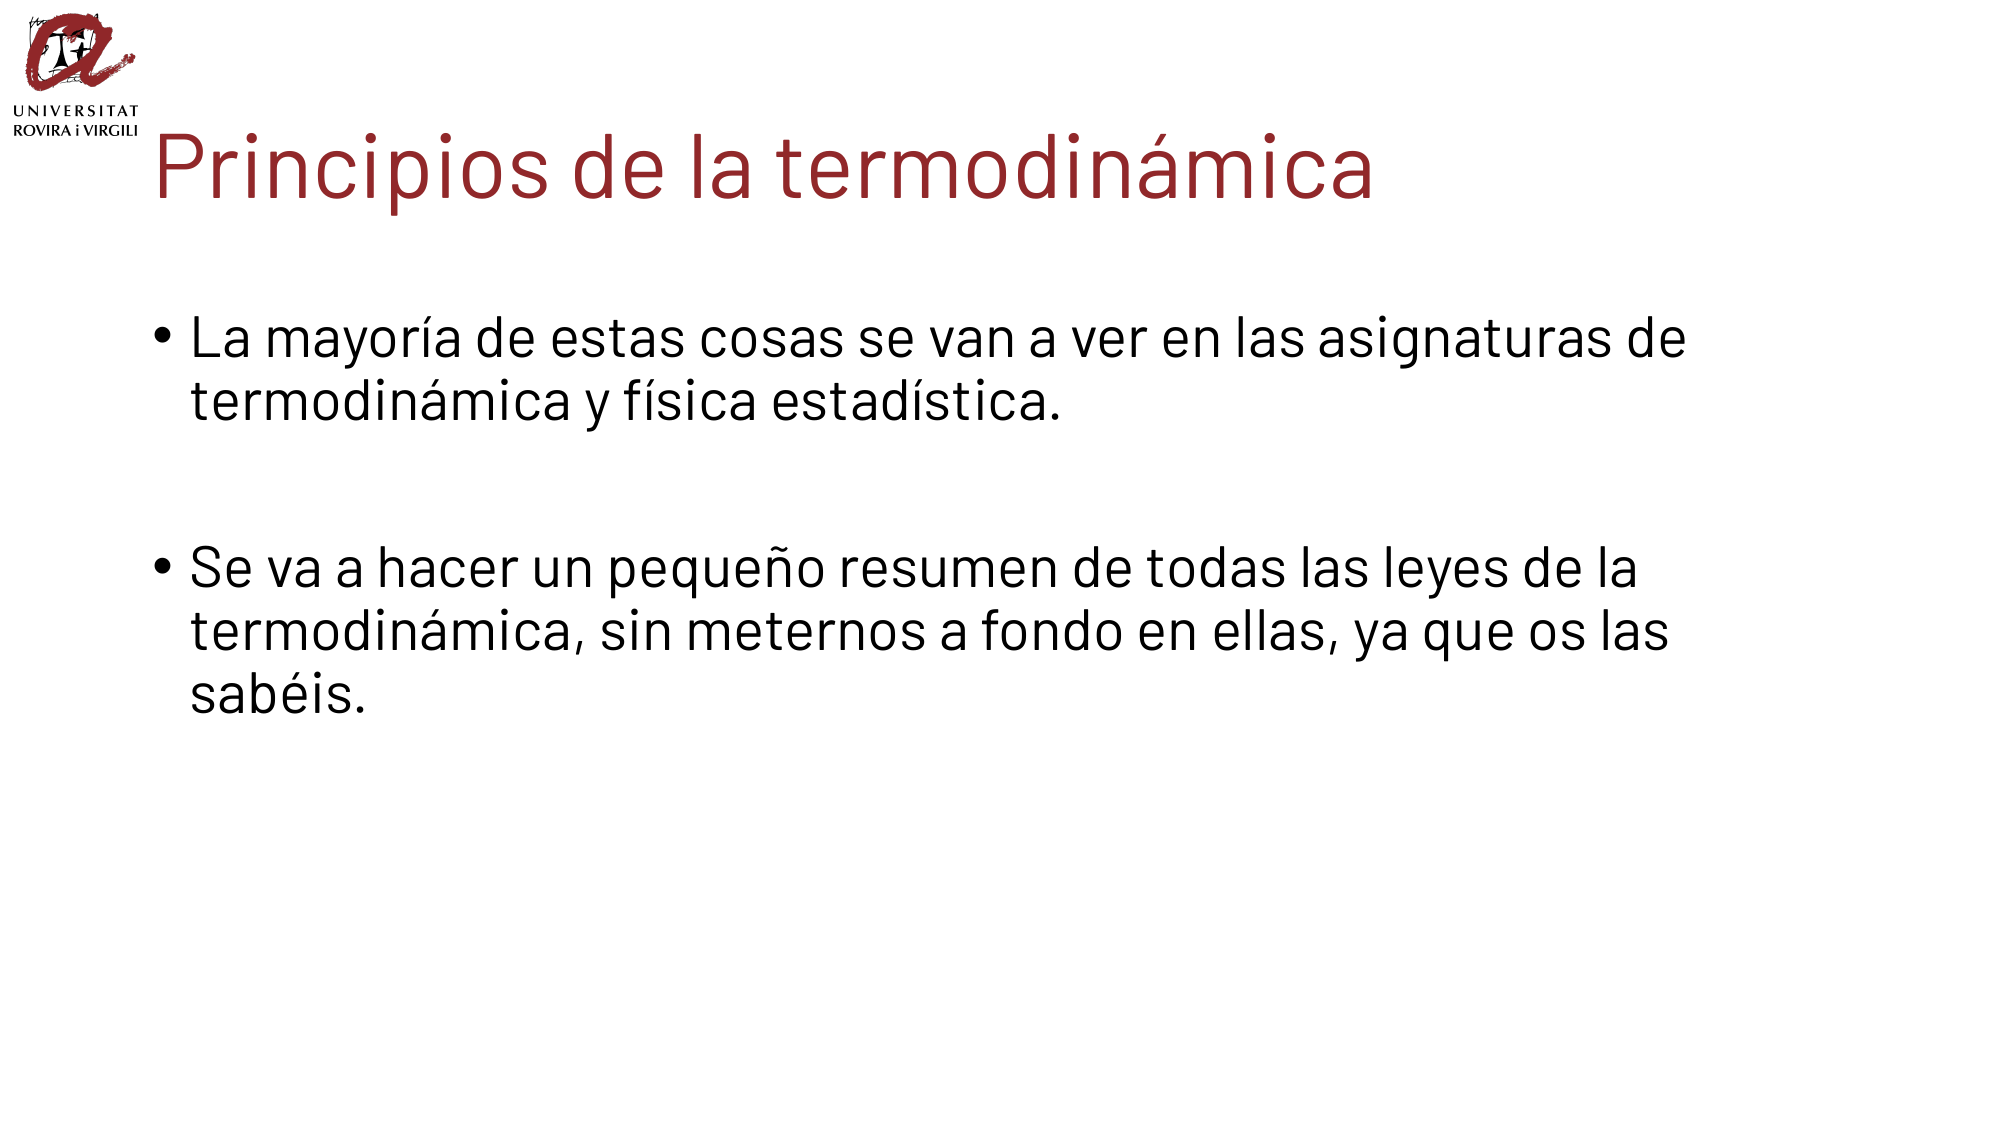

# Principios de la termodinámica
La mayoría de estas cosas se van a ver en las asignaturas de termodinámica y física estadística.

Se va a hacer un pequeño resumen de todas las leyes de la termodinámica, sin meternos a fondo en ellas, ya que os las sabéis.